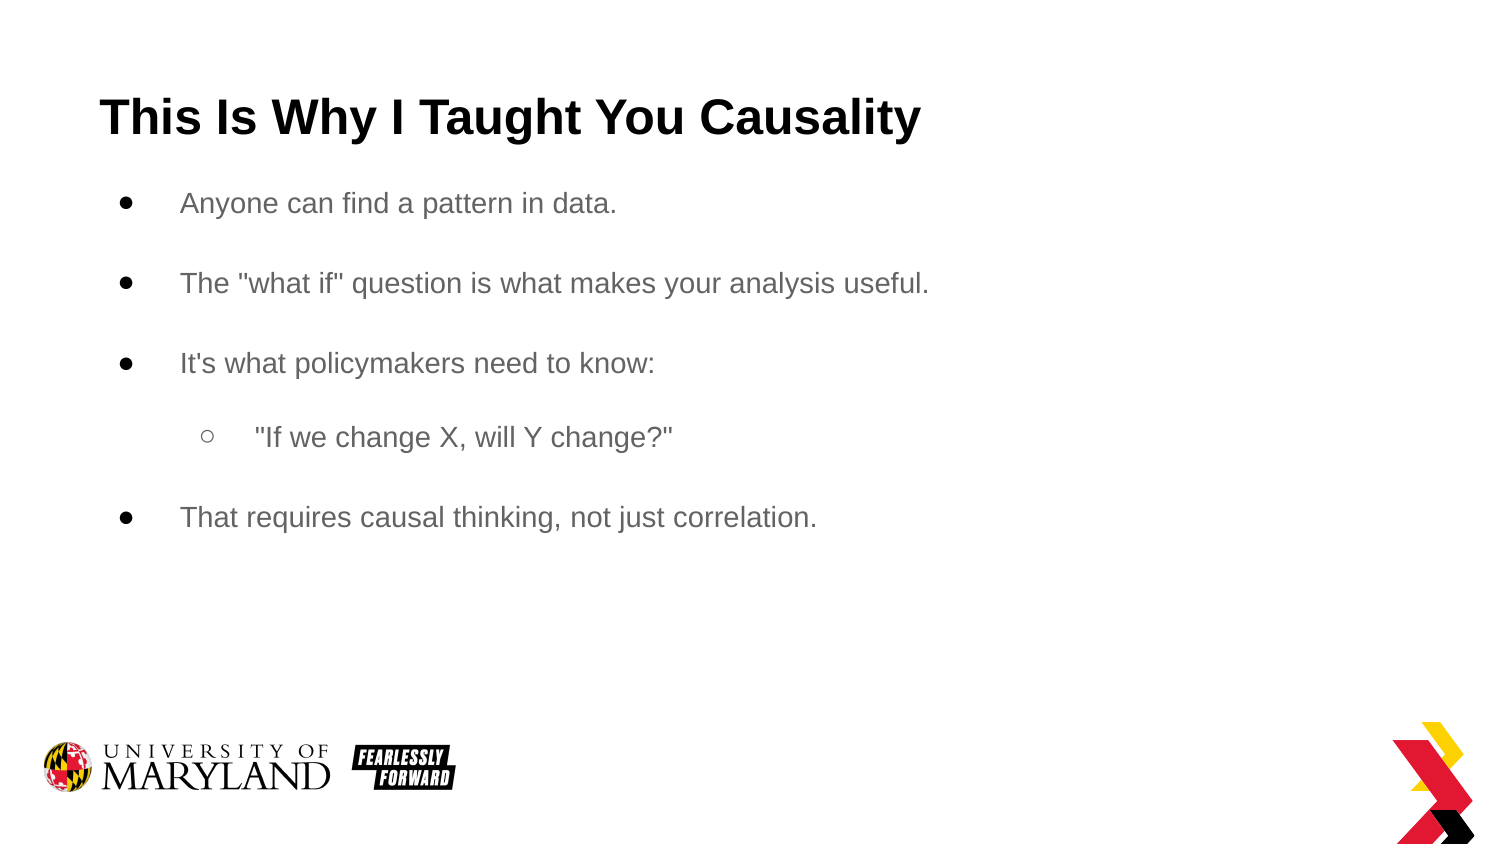

# This Is Why I Taught You Causality
Anyone can find a pattern in data.

The "what if" question is what makes your analysis useful.

It's what policymakers need to know:
"If we change X, will Y change?"

That requires causal thinking, not just correlation.